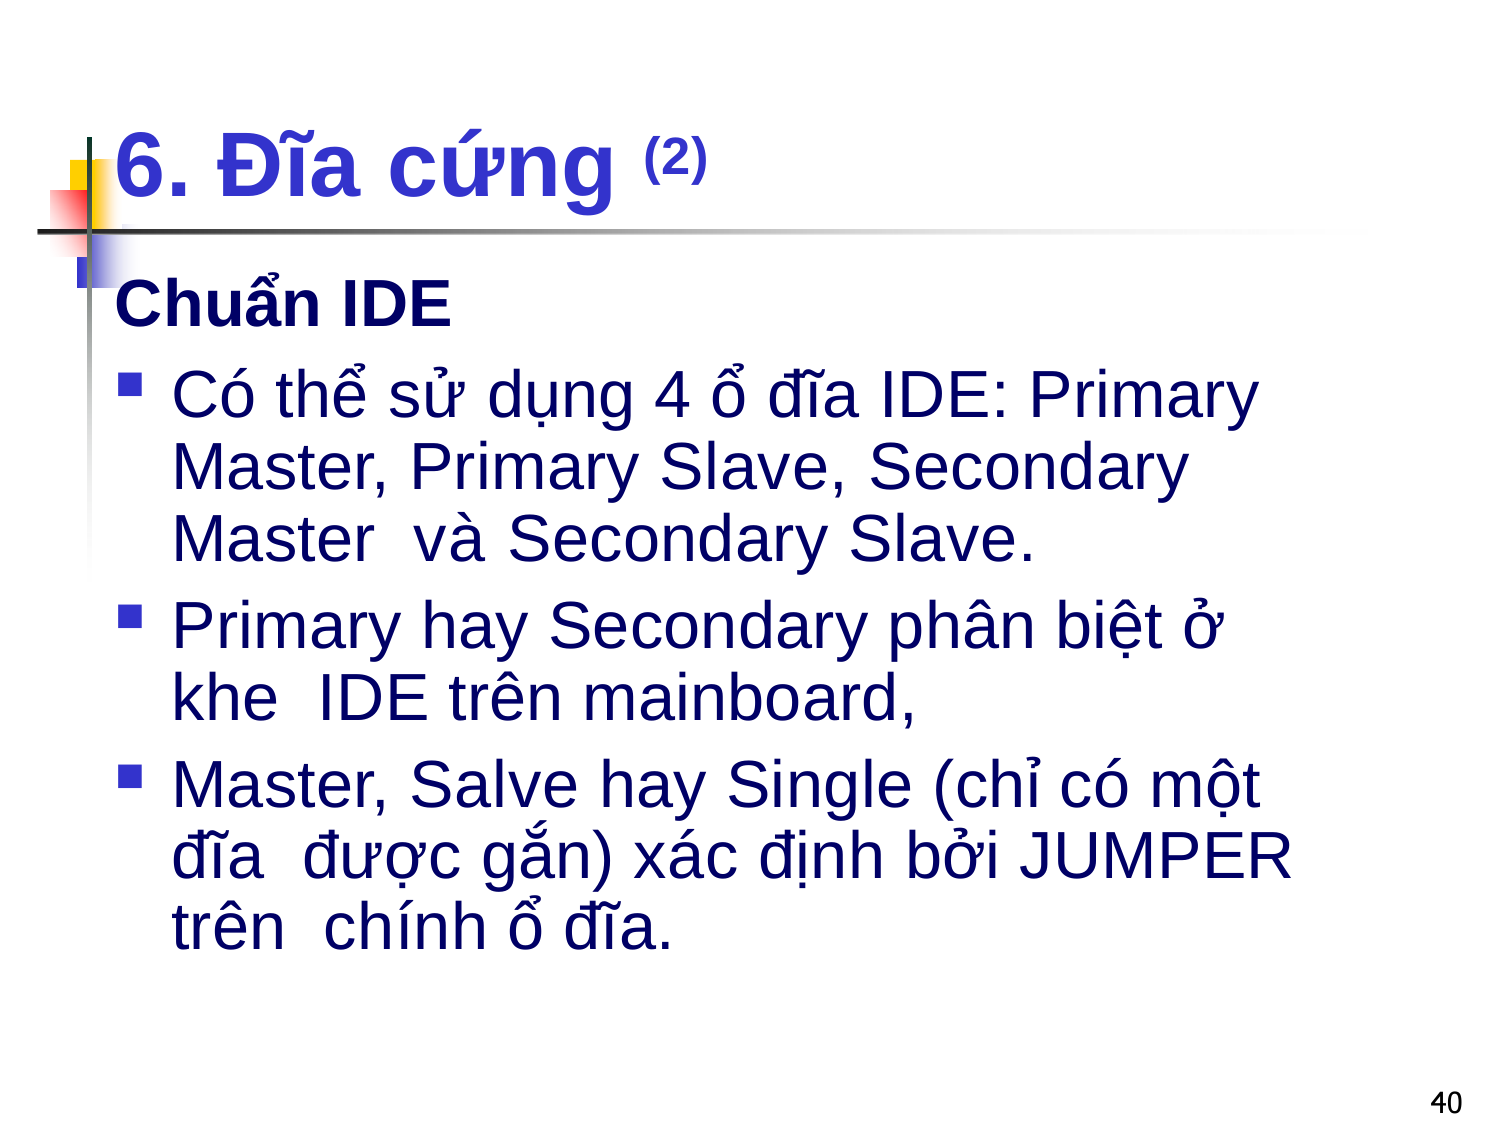

# 6. Đĩa cứng (2)
Chuẩn IDE
Có thể sử dụng 4 ổ đĩa IDE: Primary  Master, Primary Slave, Secondary Master  và Secondary Slave.
Primary hay Secondary phân biệt ở khe  IDE trên mainboard,
Master, Salve hay Single (chỉ có một đĩa  được gắn) xác định bởi JUMPER trên  chính ổ đĩa.
40